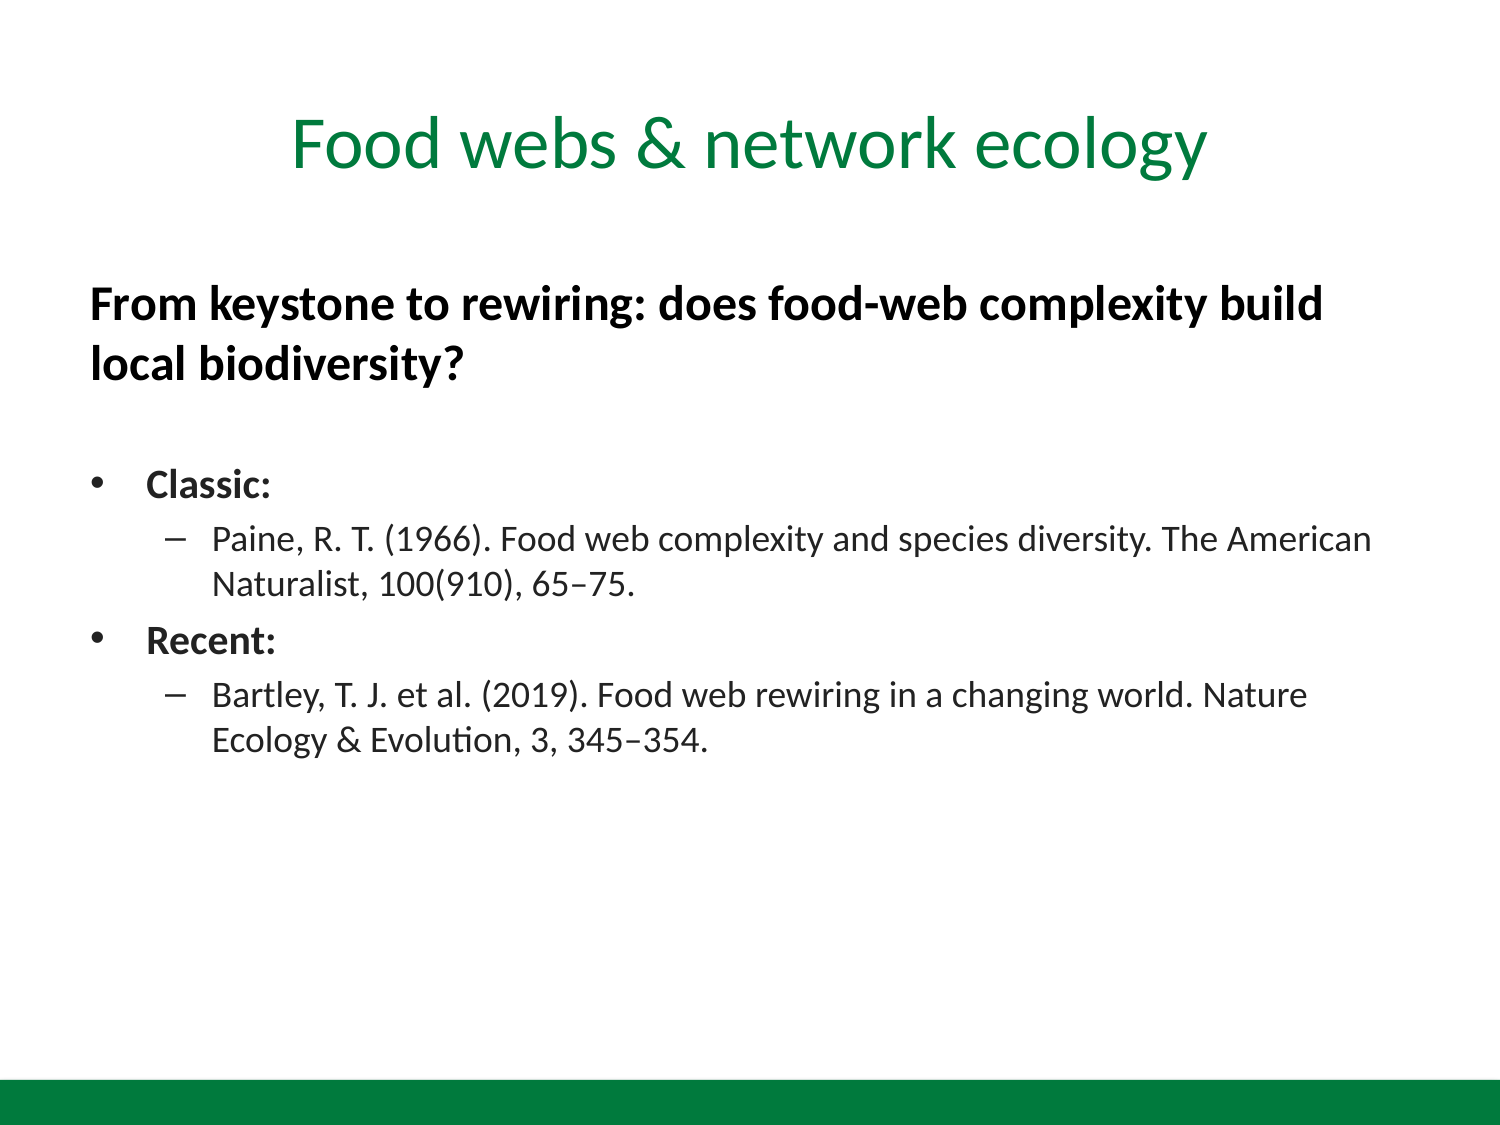

# Food webs & network ecology
From keystone to rewiring: does food-web complexity build local biodiversity?

Classic:
Paine, R. T. (1966). Food web complexity and species diversity. The American Naturalist, 100(910), 65–75.
Recent:
Bartley, T. J. et al. (2019). Food web rewiring in a changing world. Nature Ecology & Evolution, 3, 345–354.